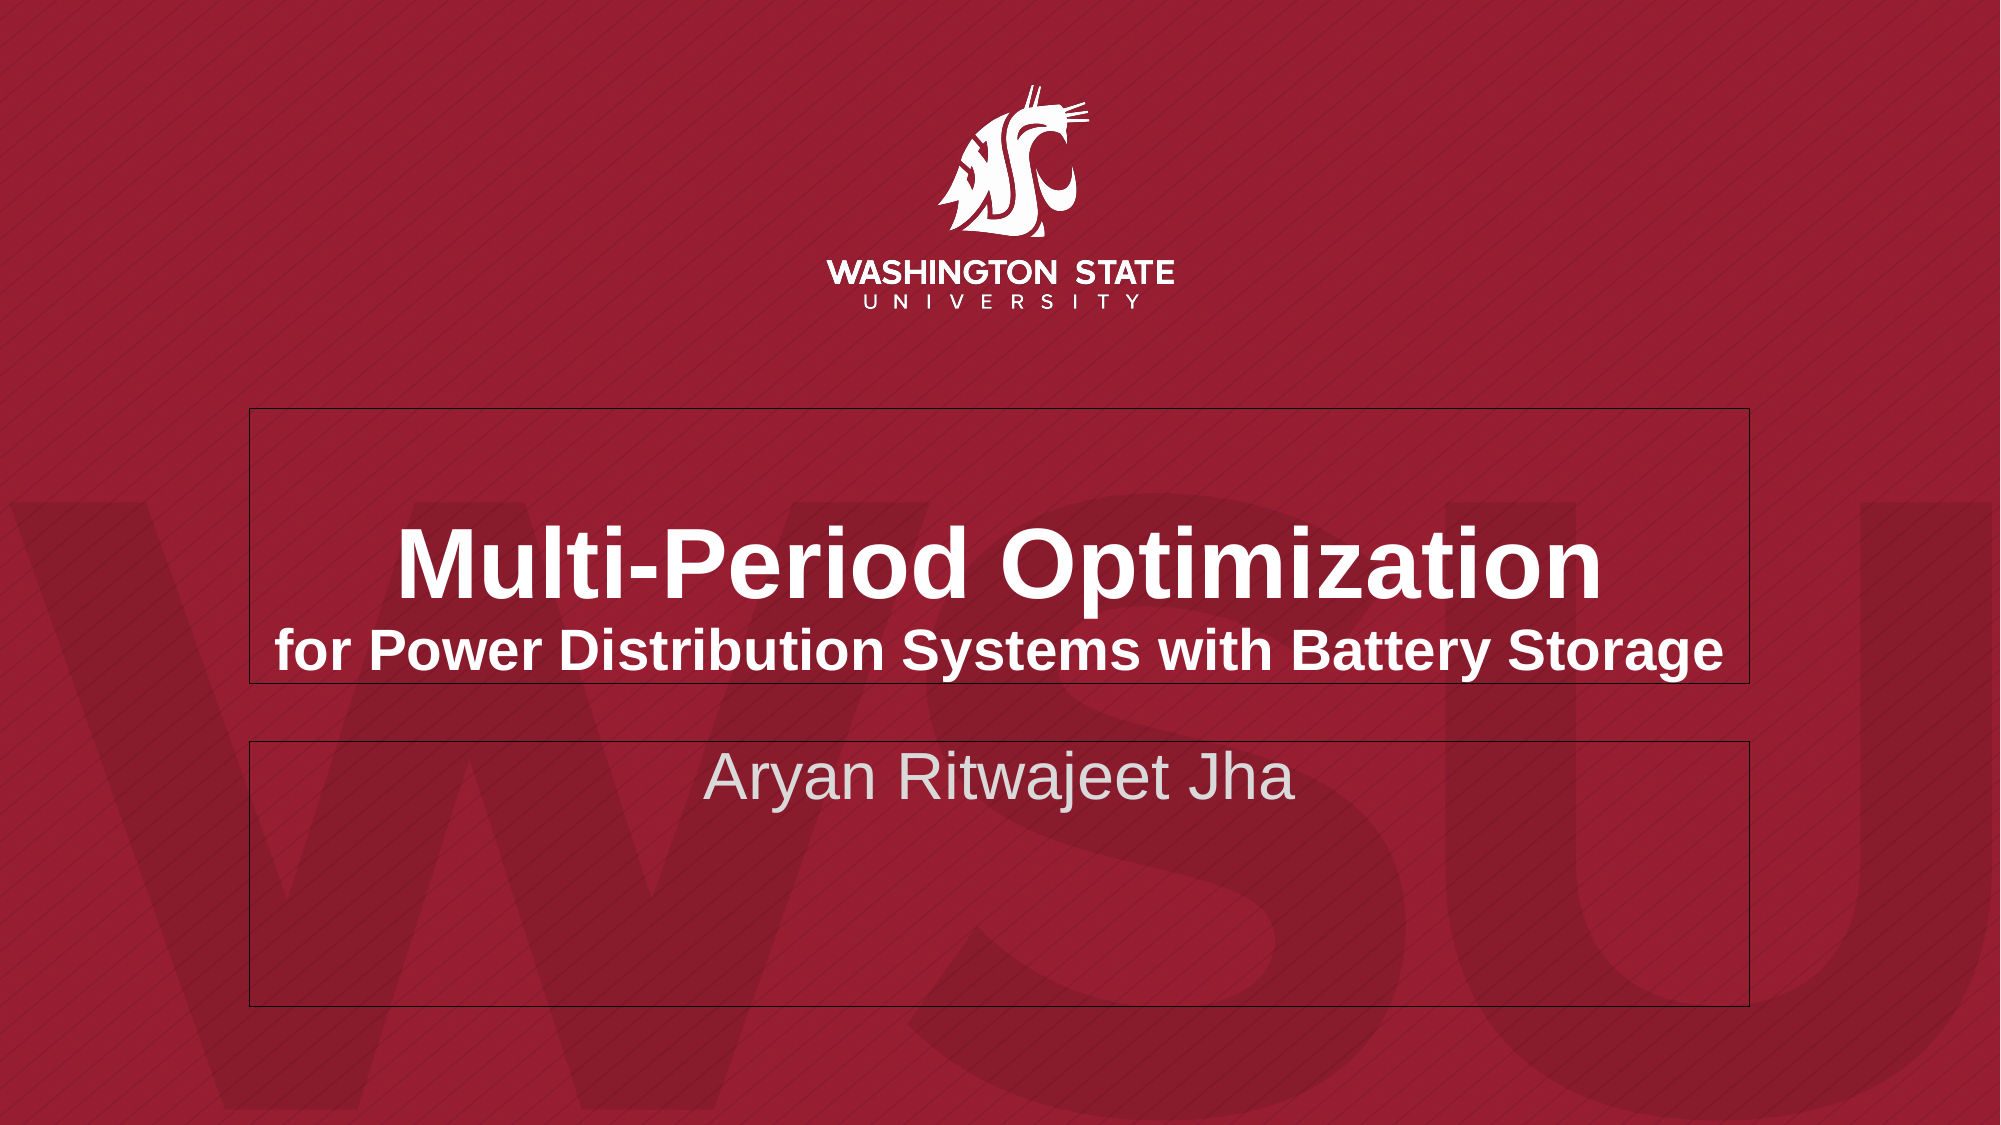

# Multi-Period Optimization for Power Distribution Systems with Battery Storage
Aryan Ritwajeet Jha